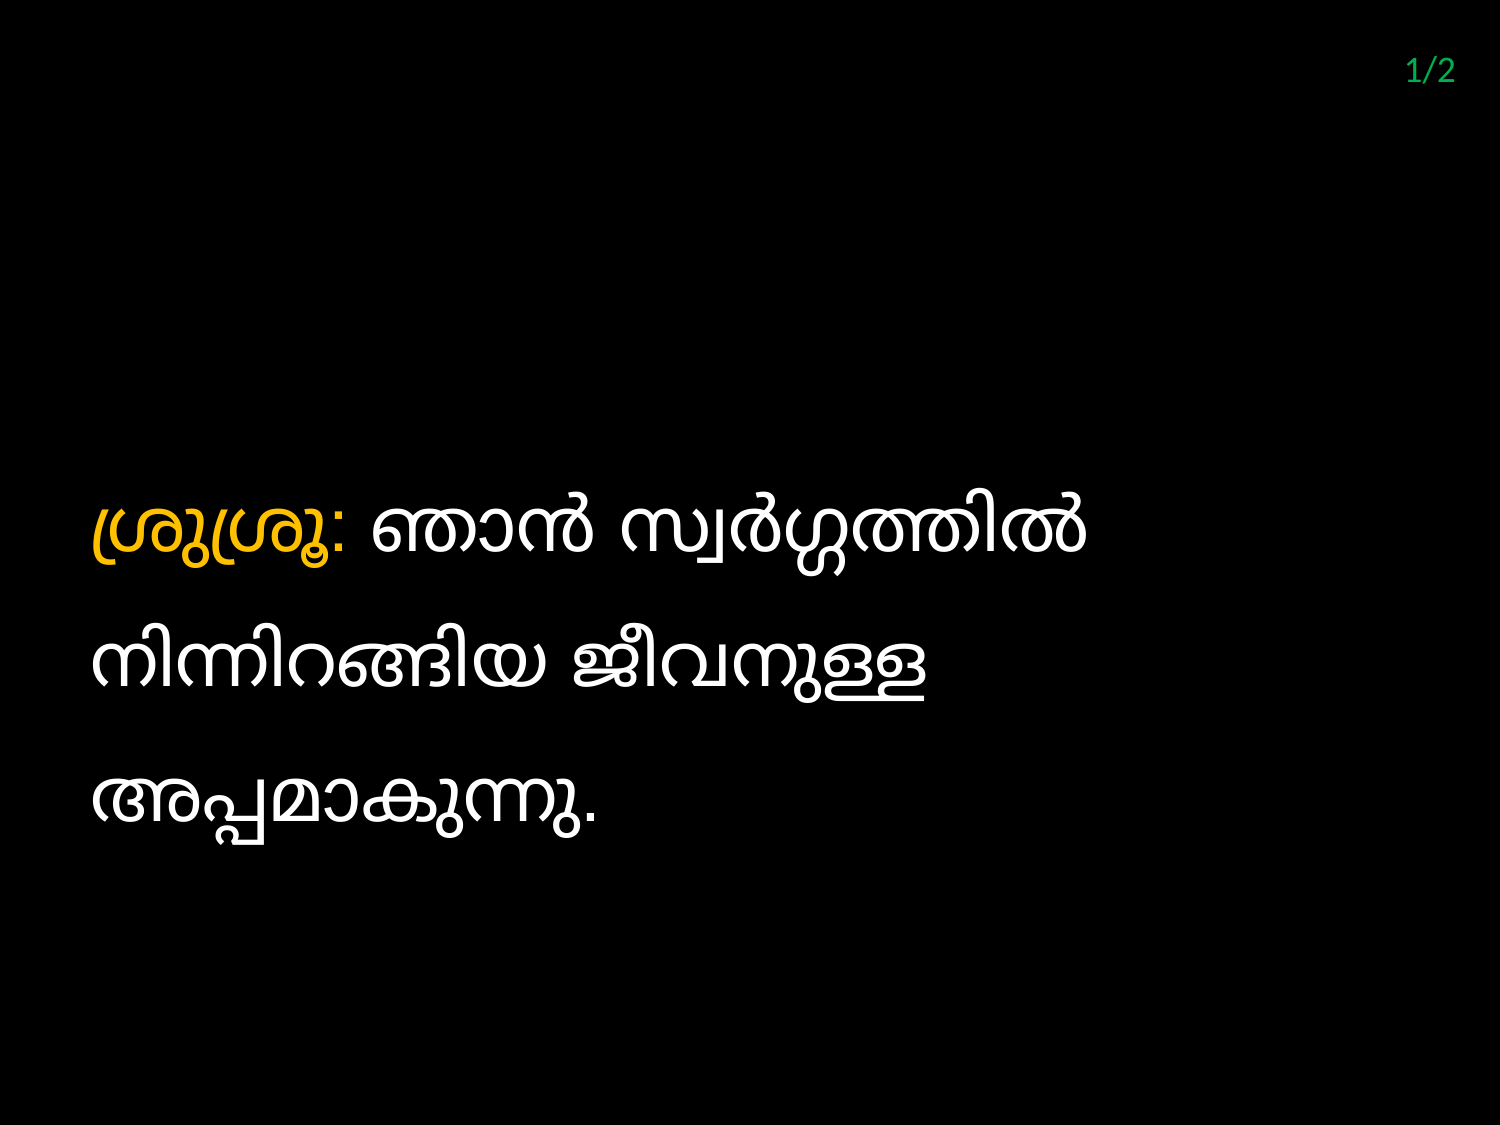

1/2
#
ശ്രുശ്രൂ: ഞാന്‍ സ്വര്‍ഗ്ഗത്തില്‍ നിന്നിറങ്ങിയ ജീവനുള്ള അപ്പമാകുന്നു.